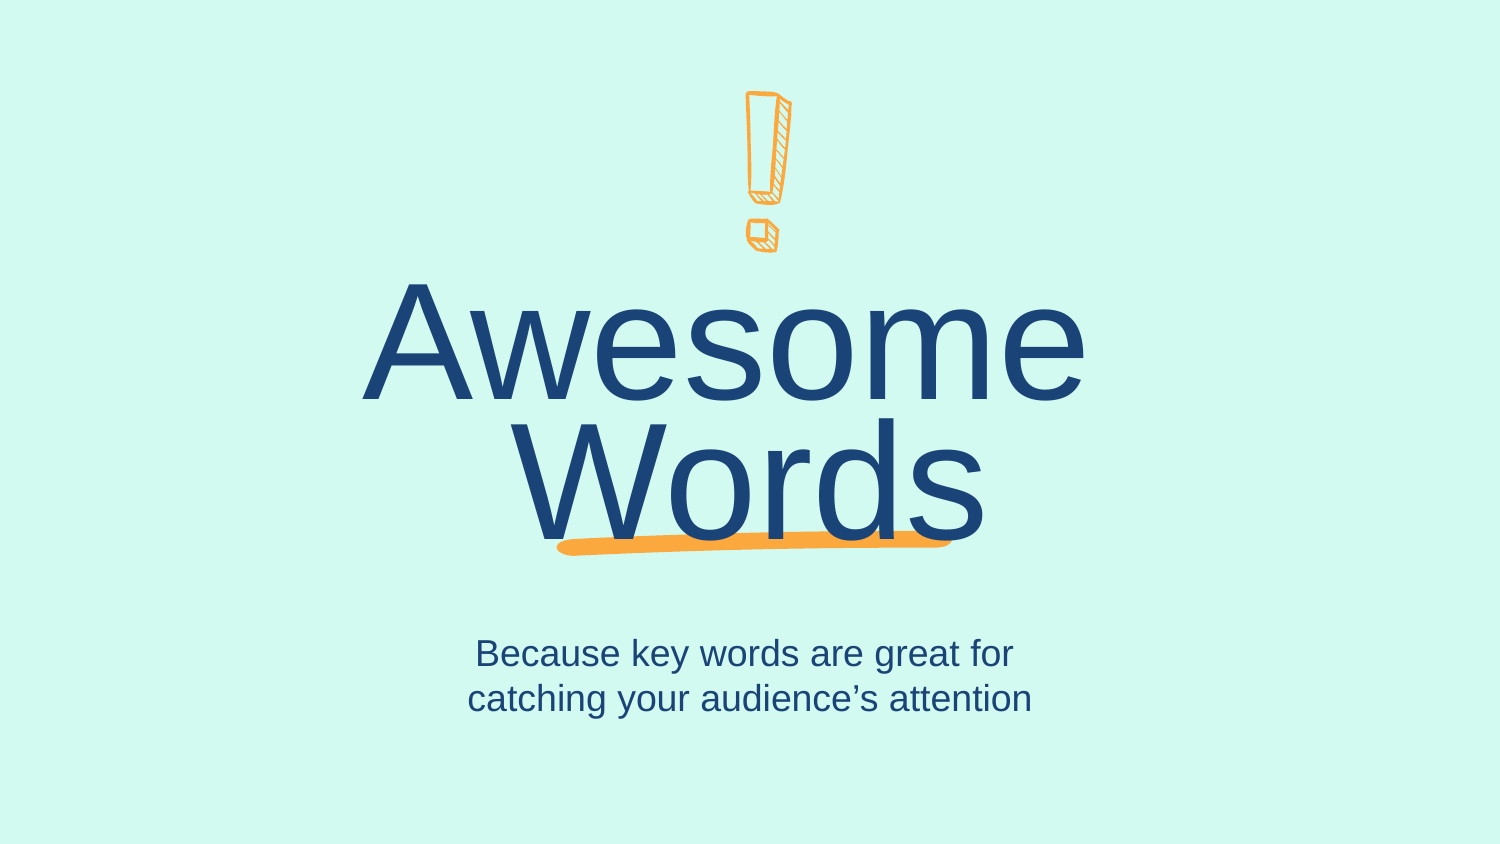

# Awesome Words

Because key words are great for
catching your audience’s attention